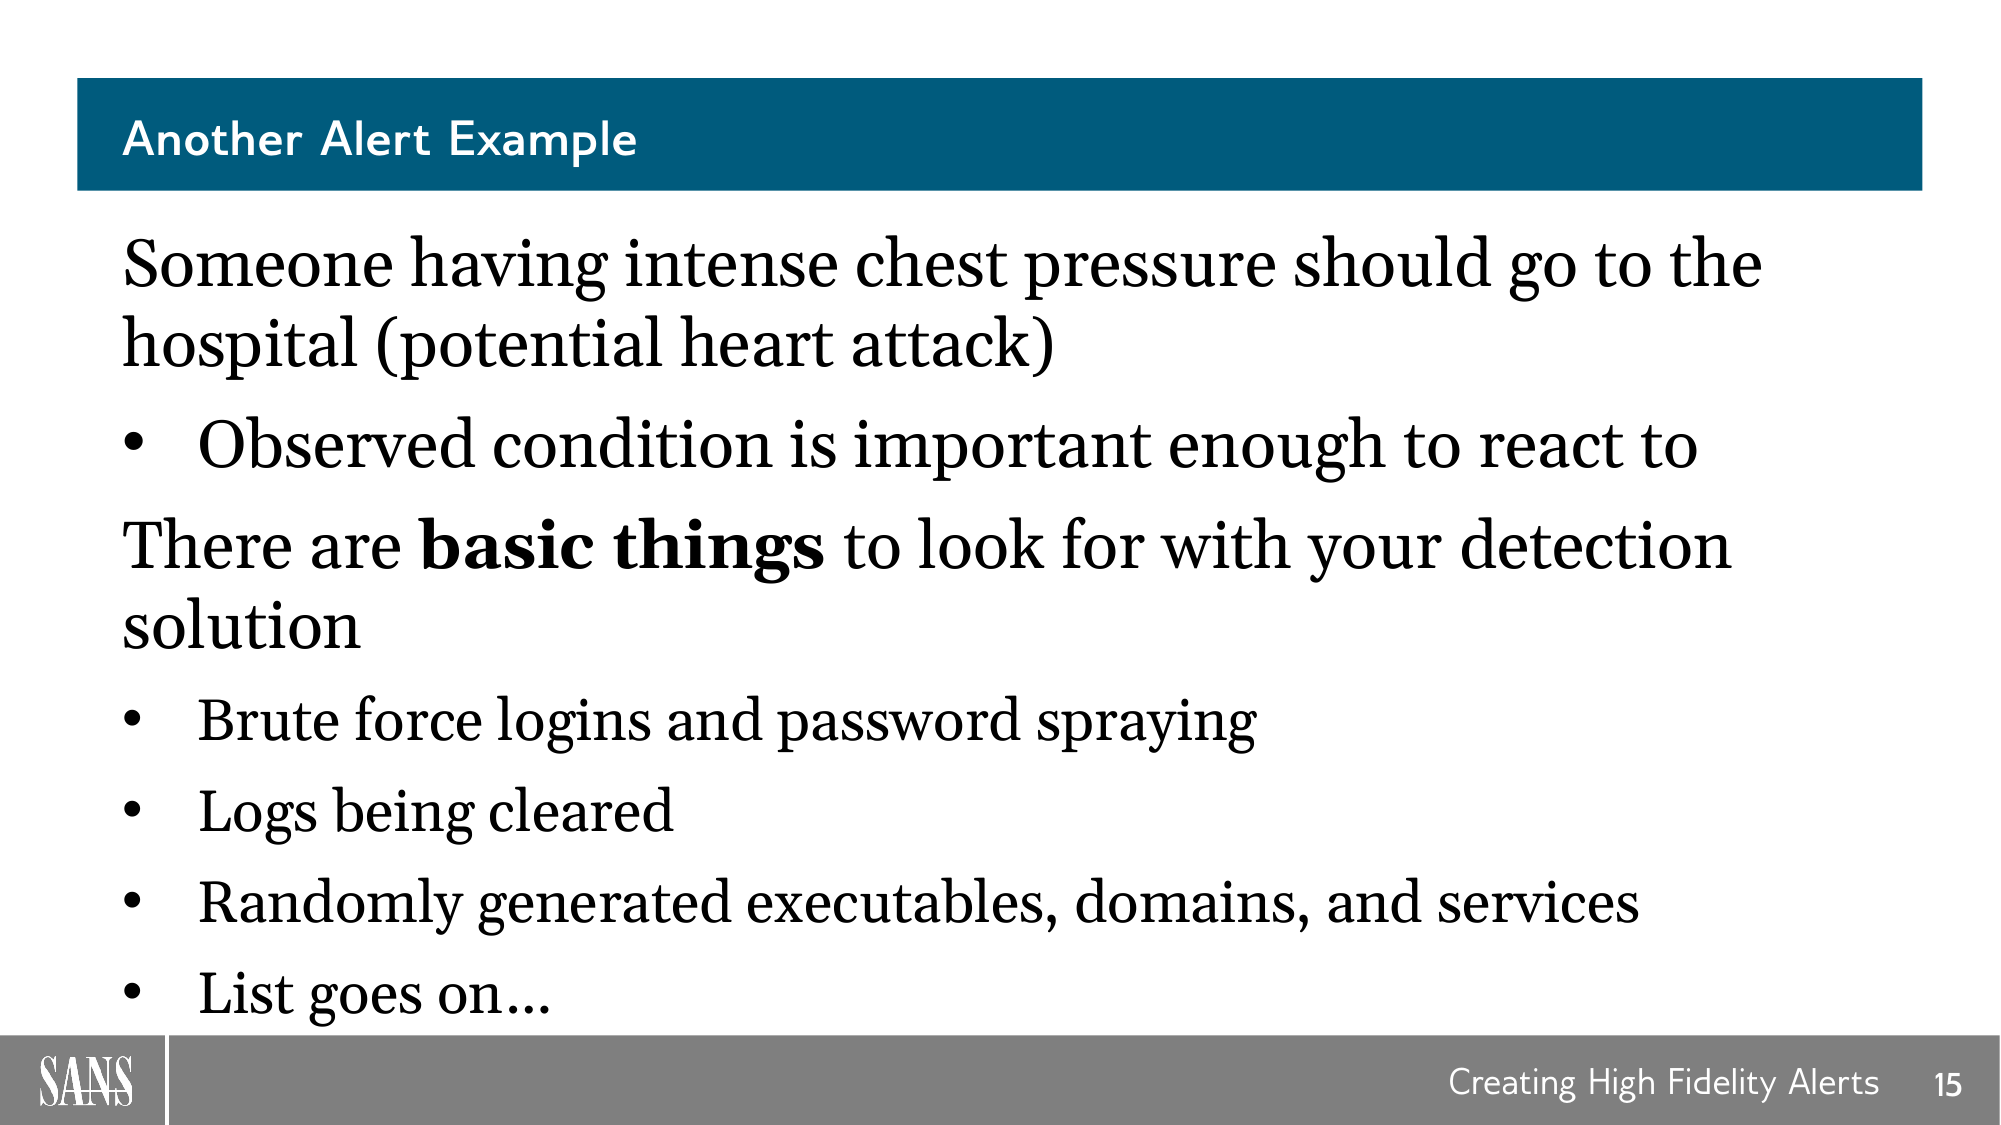

# Another Alert Example
Someone having intense chest pressure should go to the hospital (potential heart attack)
Observed condition is important enough to react to
There are basic things to look for with your detection solution
Brute force logins and password spraying
Logs being cleared
Randomly generated executables, domains, and services
List goes on…